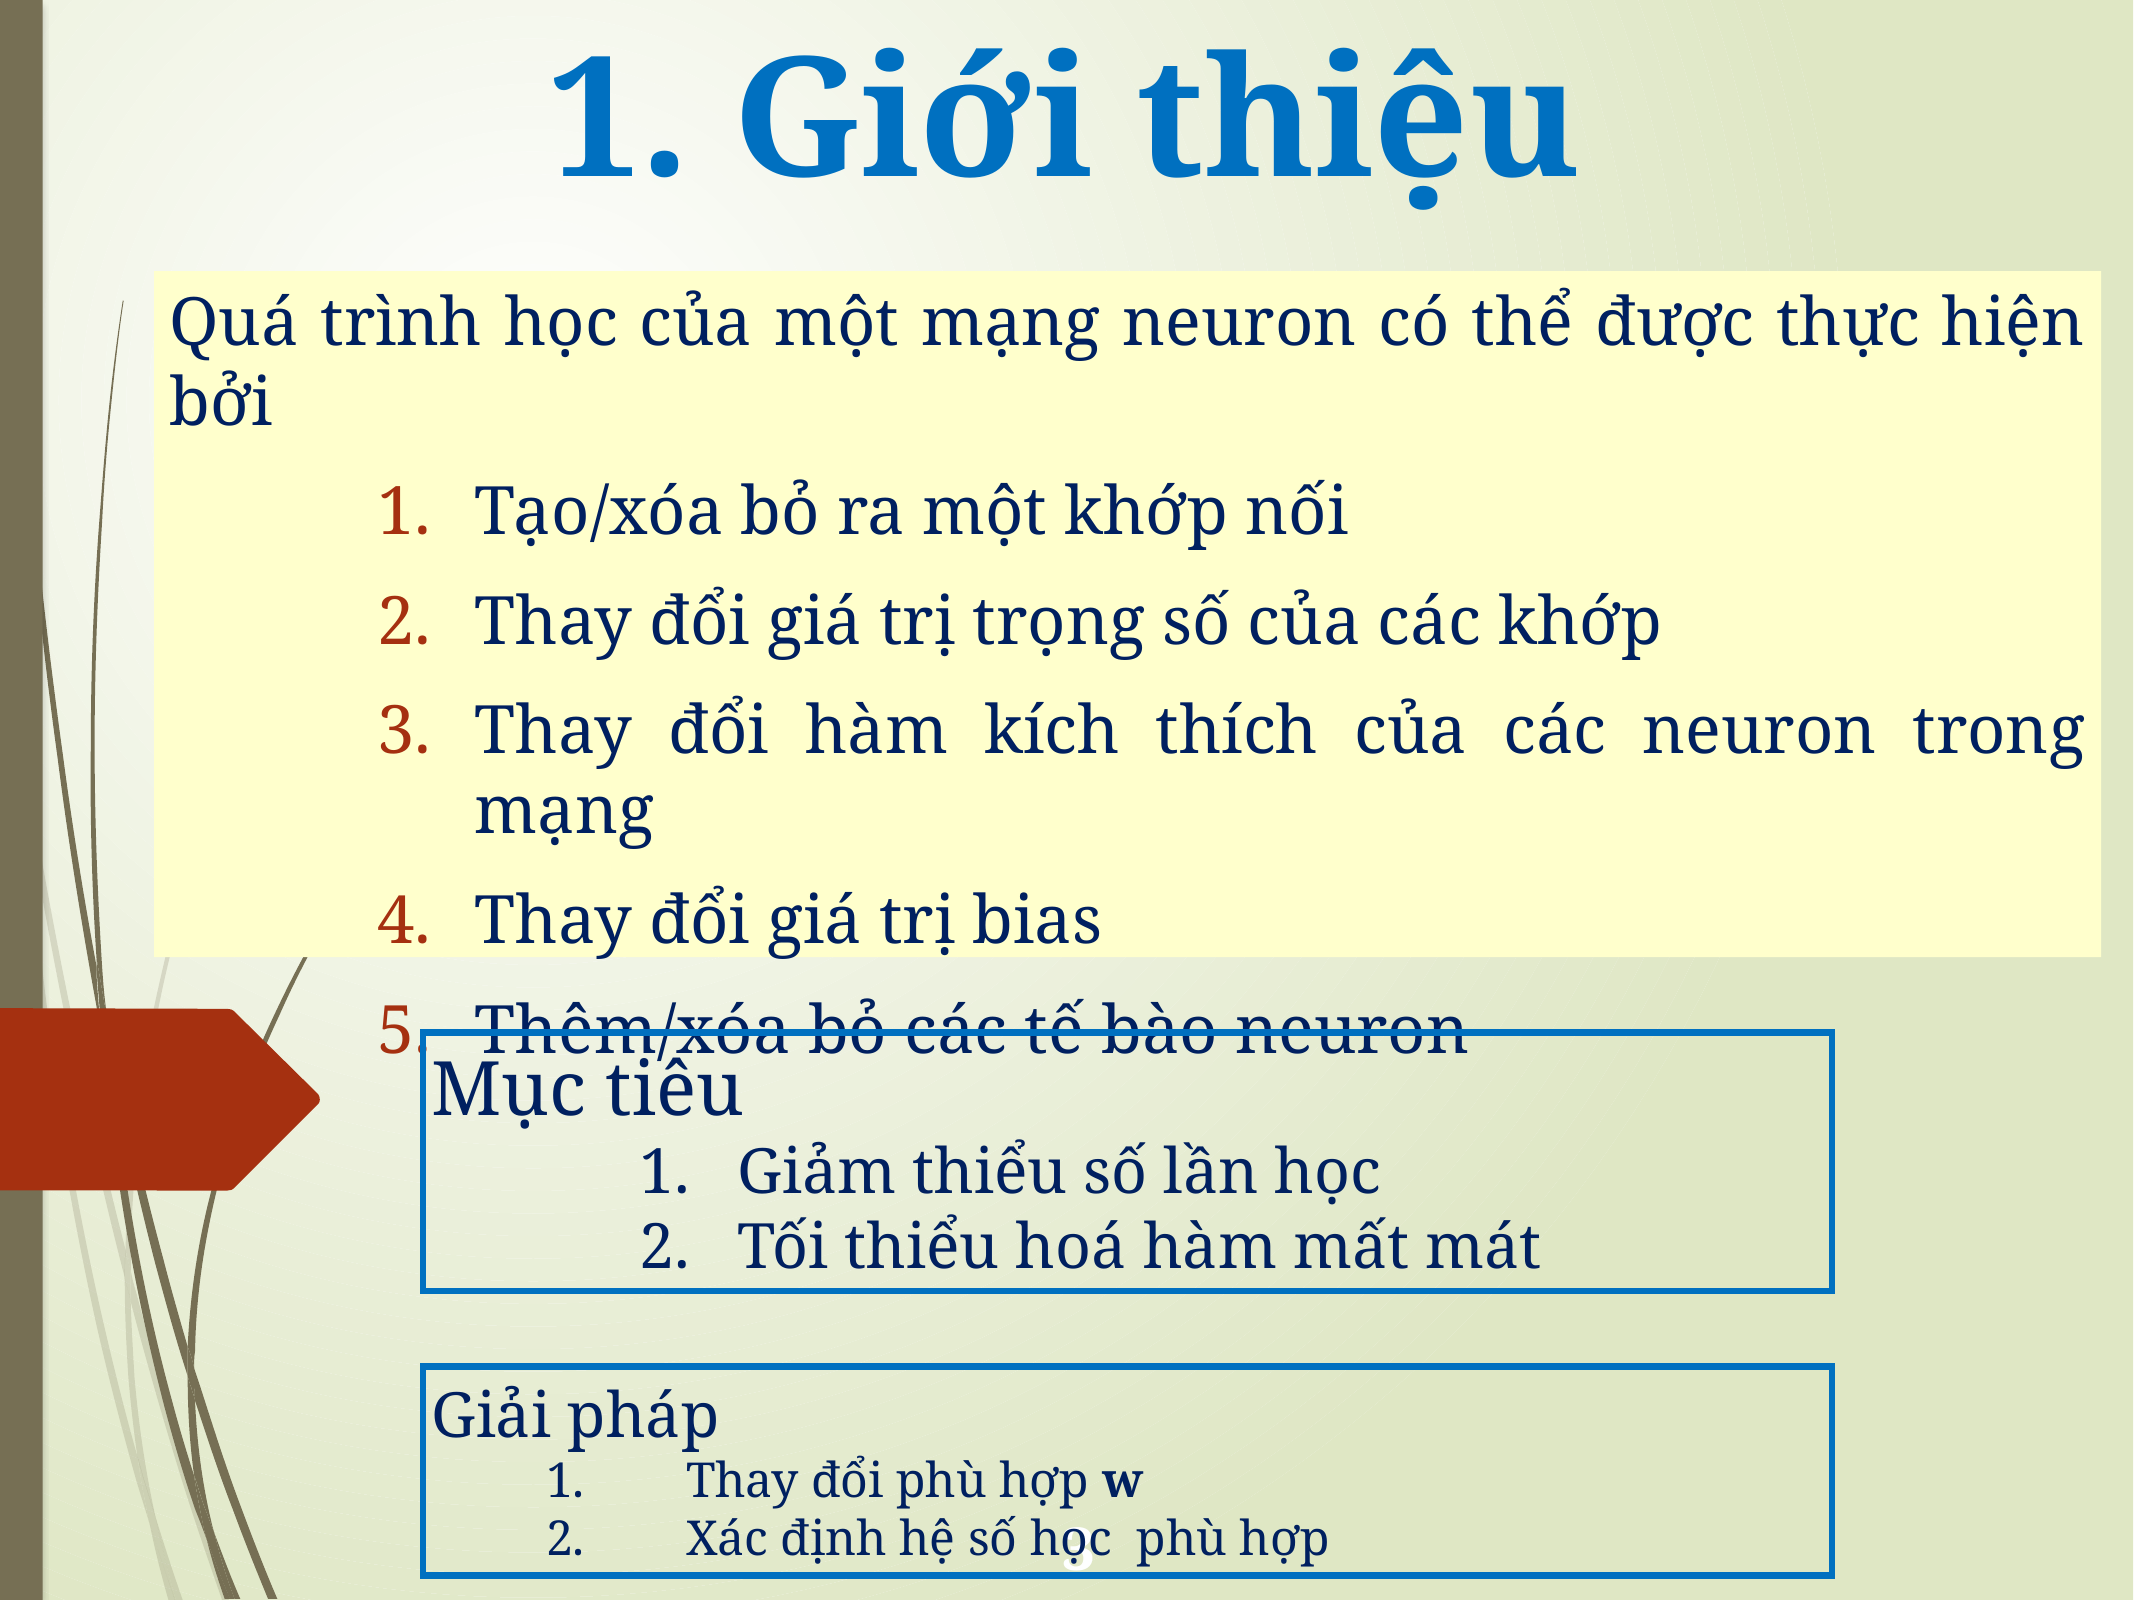

# 1. Giới thiệu
Quá trình học của một mạng neuron có thể được thực hiện bởi
Tạo/xóa bỏ ra một khớp nối
Thay đổi giá trị trọng số của các khớp
Thay đổi hàm kích thích của các neuron trong mạng
Thay đổi giá trị bias
Thêm/xóa bỏ các tế bào neuron
Mục tiêu
Giảm thiểu số lần học
Tối thiểu hoá hàm mất mát
Giải pháp
Thay đổi phù hợp w
Xác định hệ số học  phù hợp
3